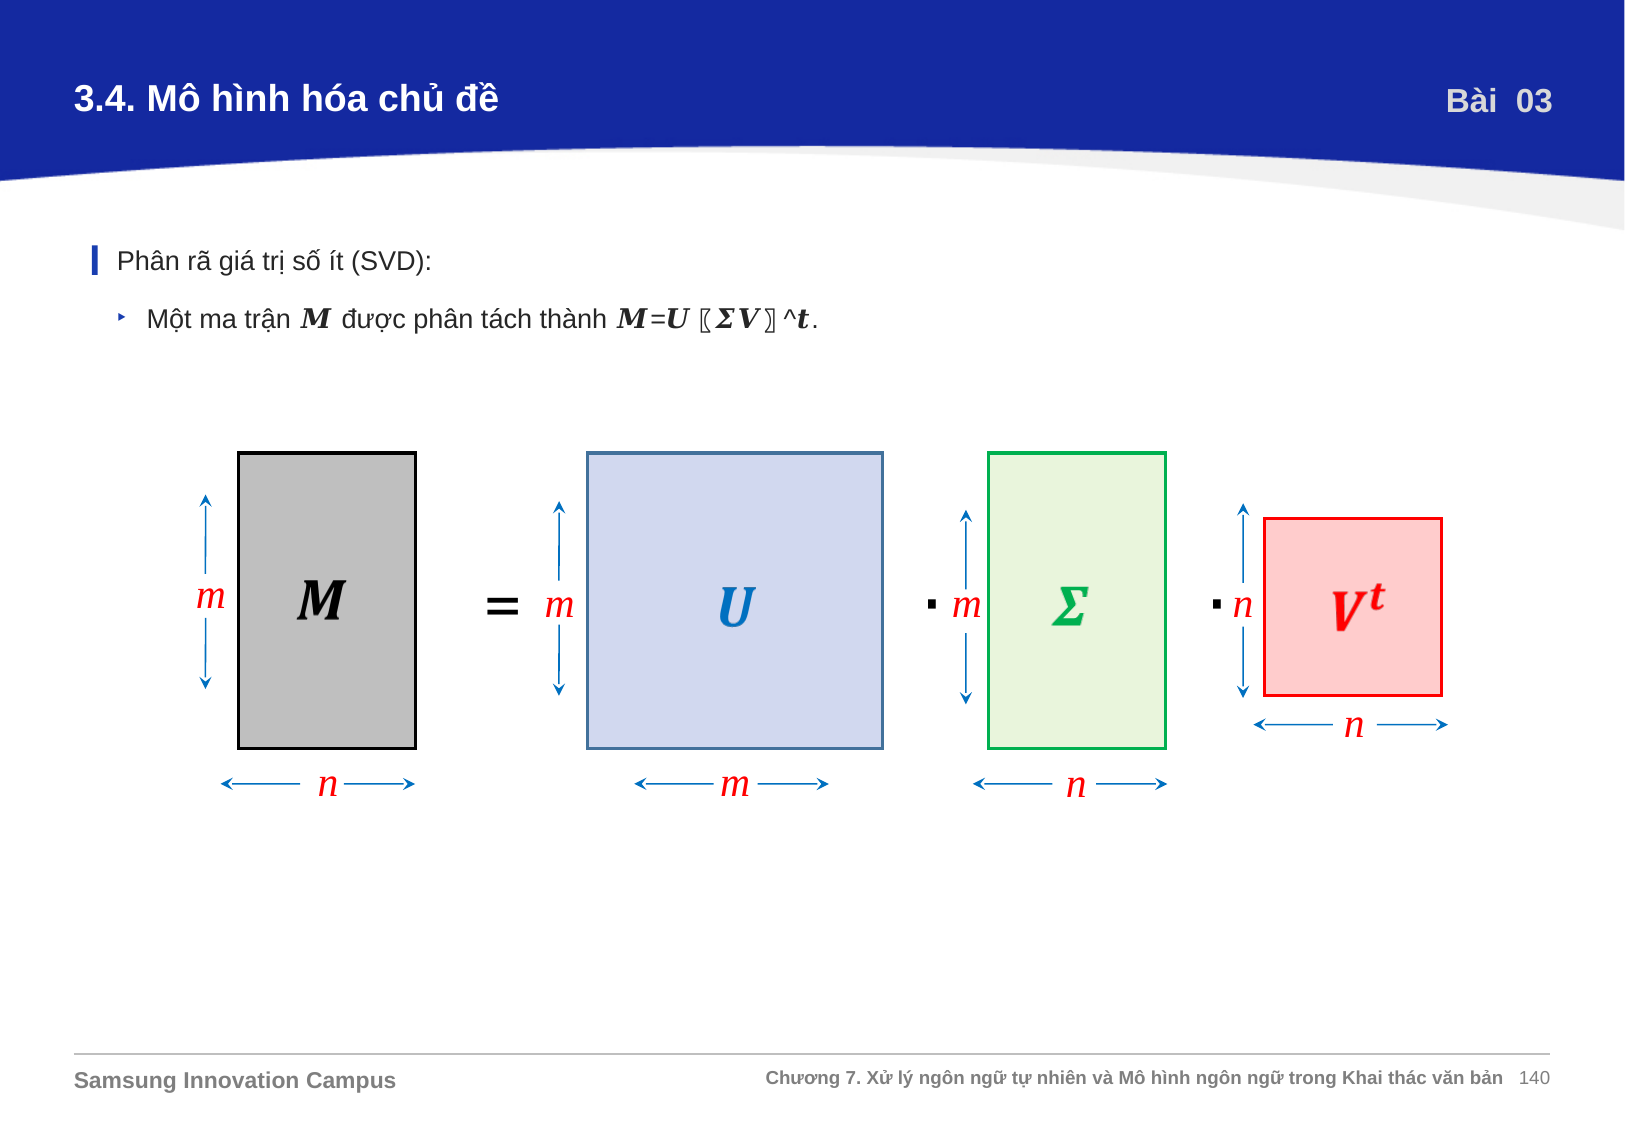

3.4. Mô hình hóa chủ đề
Bài  03
Phân rã giá trị số ít (SVD):

Một ma trận 𝑴 được phân tách thành 𝑴=𝑼〖𝜮𝑽〗^𝒕.

⋅
⋅
=

m

m
m
n

n
n
m
n